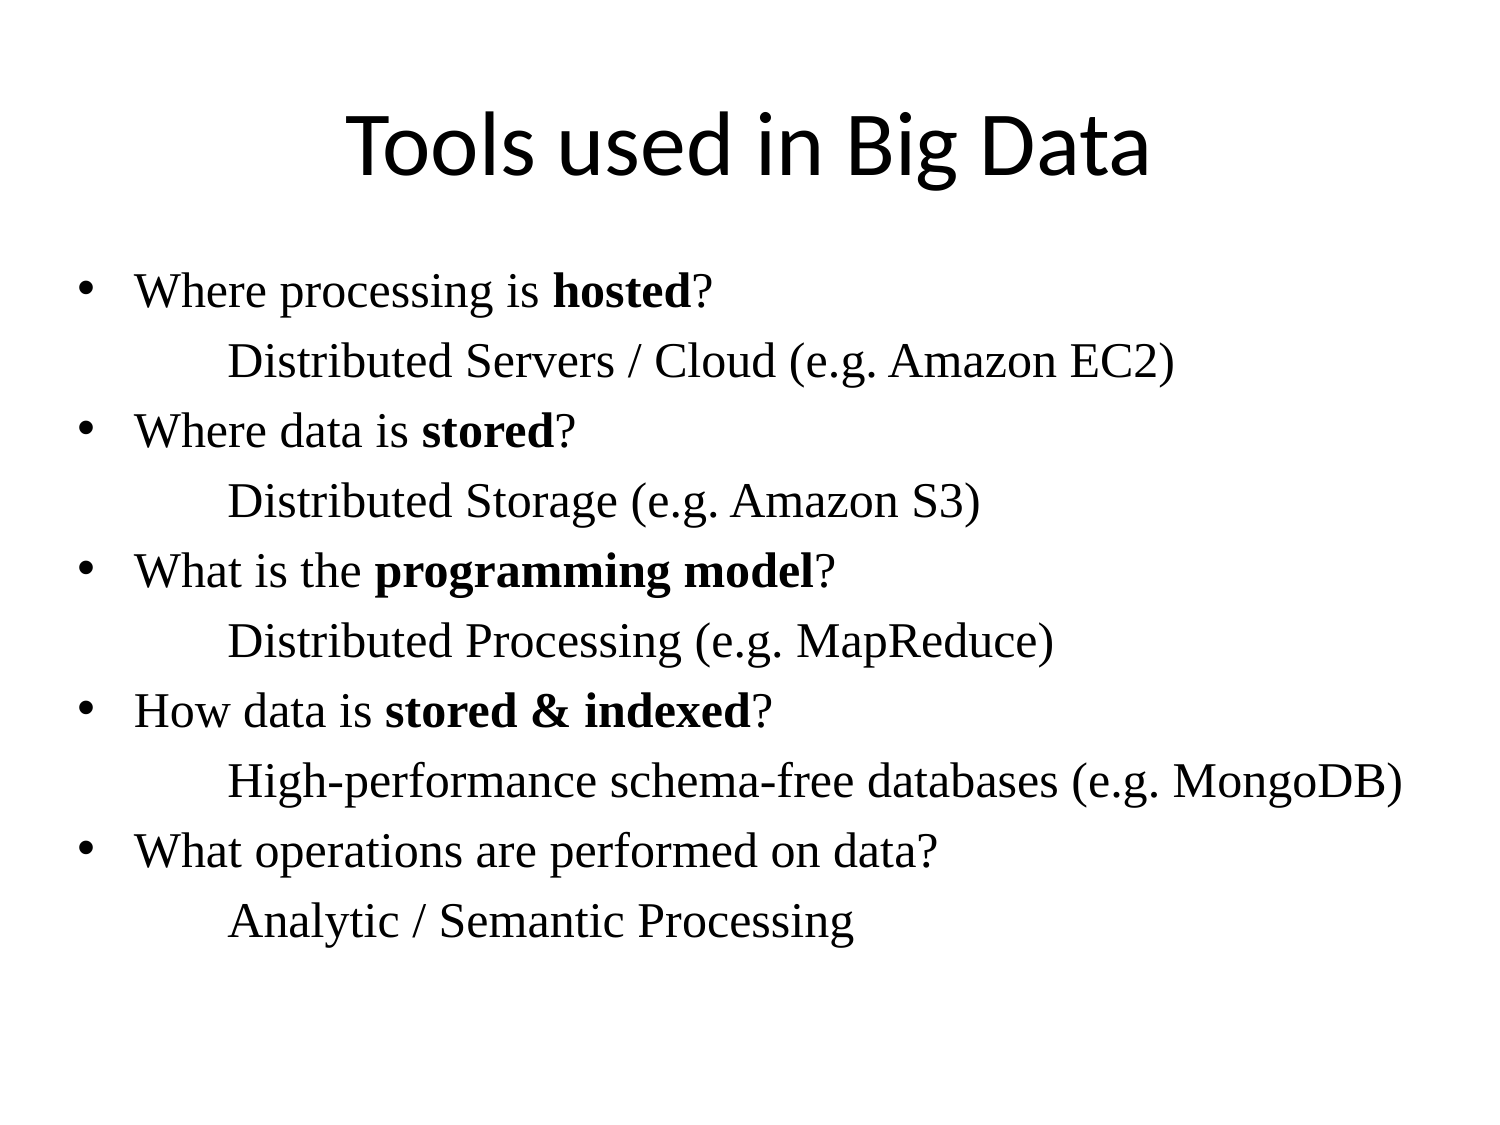

# Tools used in Big Data
Where processing is hosted?
	Distributed Servers / Cloud (e.g. Amazon EC2)
Where data is stored?
	Distributed Storage (e.g. Amazon S3)
What is the programming model?
	Distributed Processing (e.g. MapReduce)
How data is stored & indexed?
	High-performance schema-free databases (e.g. MongoDB)
What operations are performed on data?
	Analytic / Semantic Processing